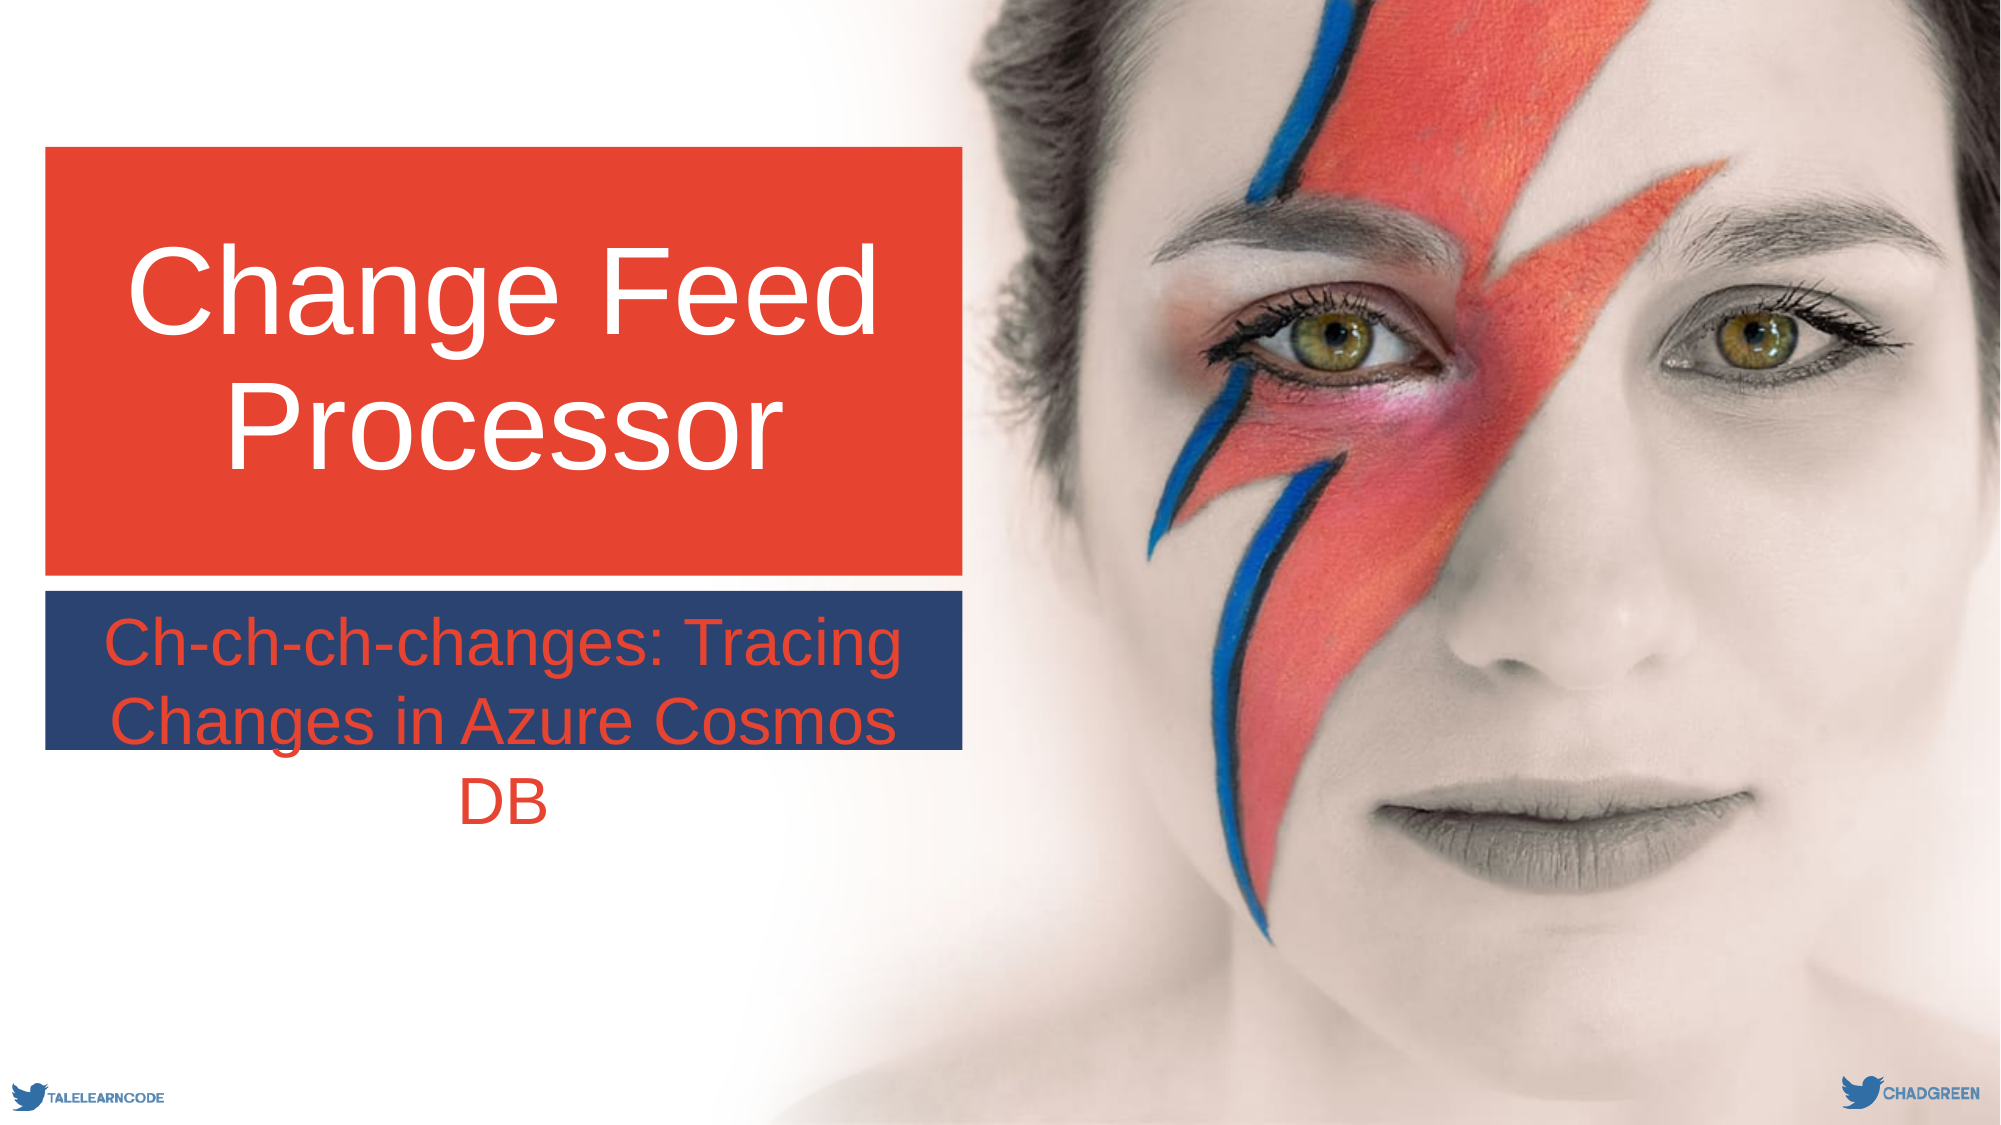

# Change Feed Processor
Ch-ch-ch-changes: Tracing Changes in Azure Cosmos DB